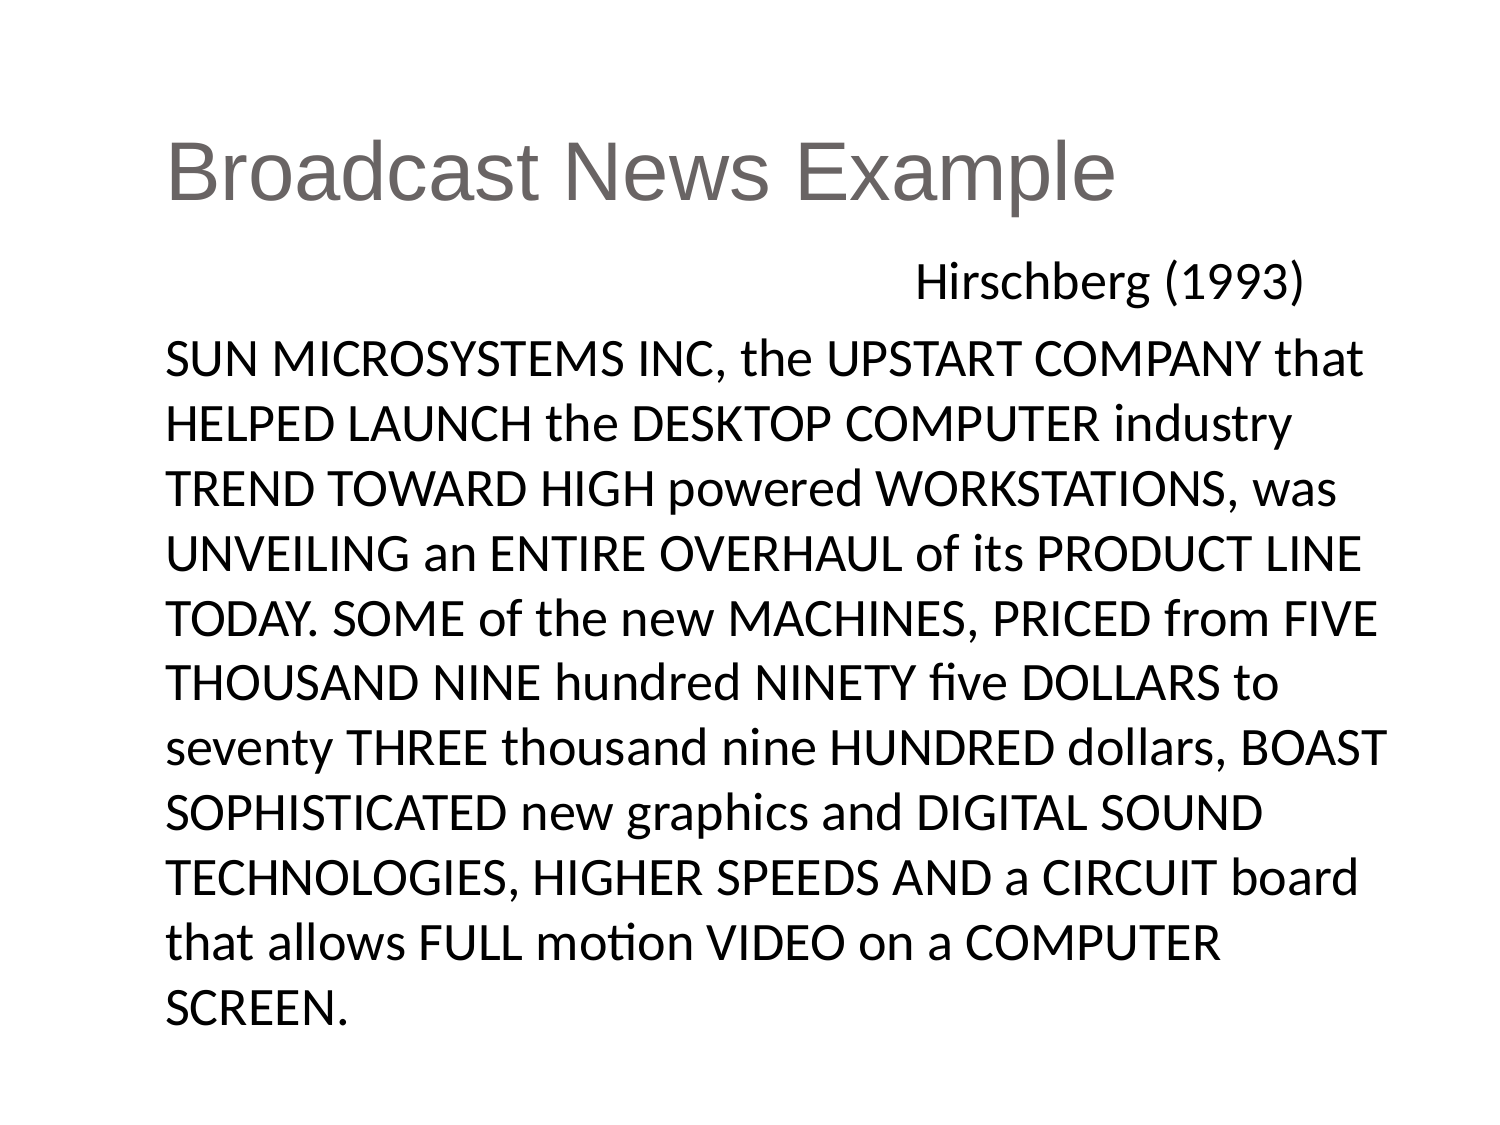

# Broadcast News Example
					Hirschberg (1993)
SUN MICROSYSTEMS INC, the UPSTART COMPANY that HELPED LAUNCH the DESKTOP COMPUTER industry TREND TOWARD HIGH powered WORKSTATIONS, was UNVEILING an ENTIRE OVERHAUL of its PRODUCT LINE TODAY. SOME of the new MACHINES, PRICED from FIVE THOUSAND NINE hundred NINETY five DOLLARS to seventy THREE thousand nine HUNDRED dollars, BOAST SOPHISTICATED new graphics and DIGITAL SOUND TECHNOLOGIES, HIGHER SPEEDS AND a CIRCUIT board that allows FULL motion VIDEO on a COMPUTER SCREEN.